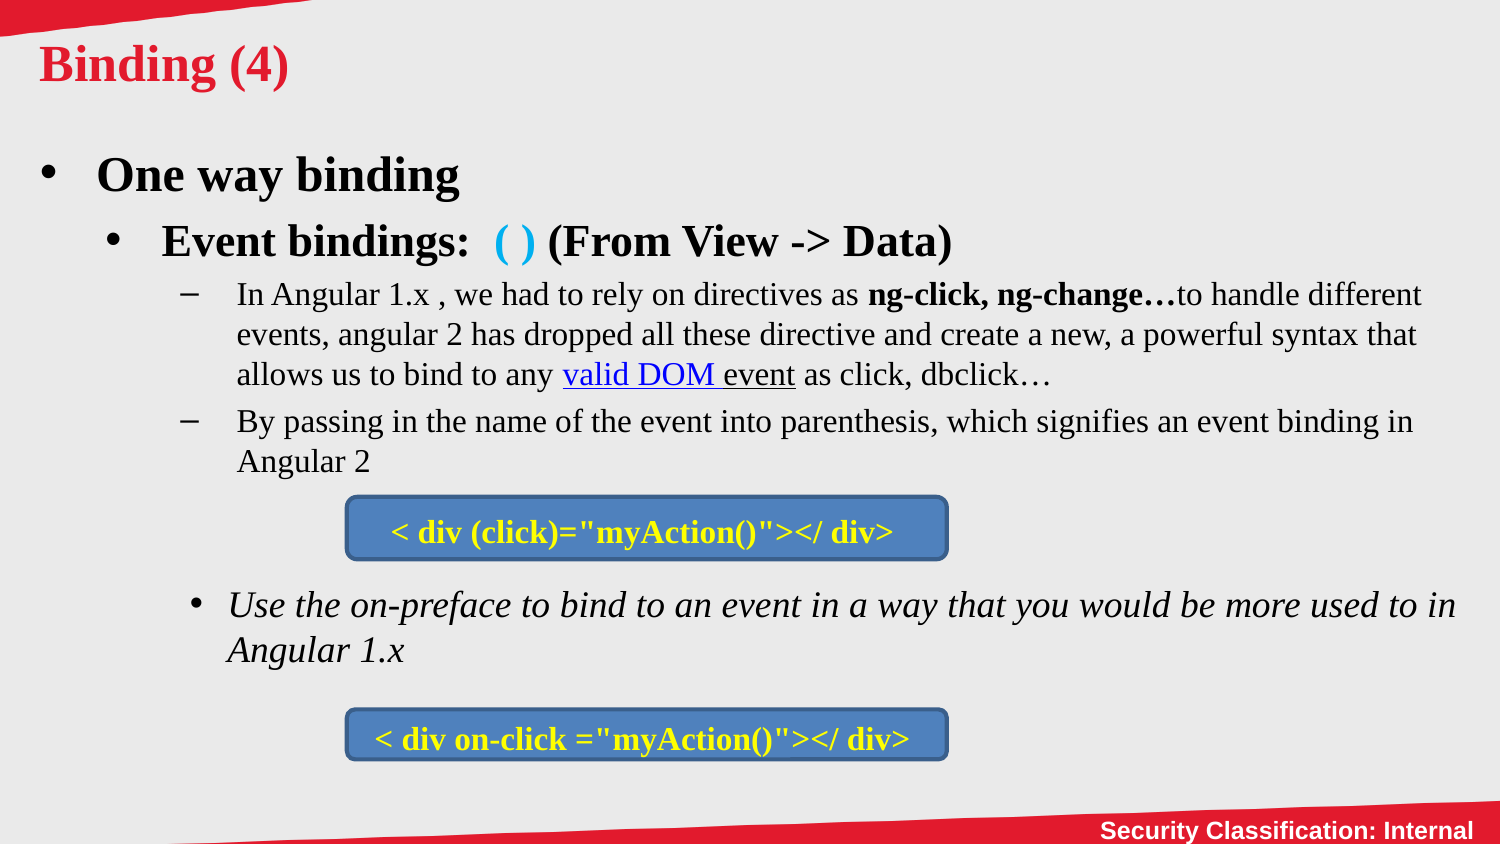

# Binding (4)
One way binding
Event bindings:  ( ) (From View -> Data)
In Angular 1.x , we had to rely on directives as ng-click, ng-change…to handle different events, angular 2 has dropped all these directive and create a new, a powerful syntax that allows us to bind to any valid DOM event as click, dbclick…
By passing in the name of the event into parenthesis, which signifies an event binding in Angular 2

Use the on-preface to bind to an event in a way that you would be more used to in Angular 1.x

< div (click)="myAction()"></ div>

< div on-click ="myAction()"></ div>